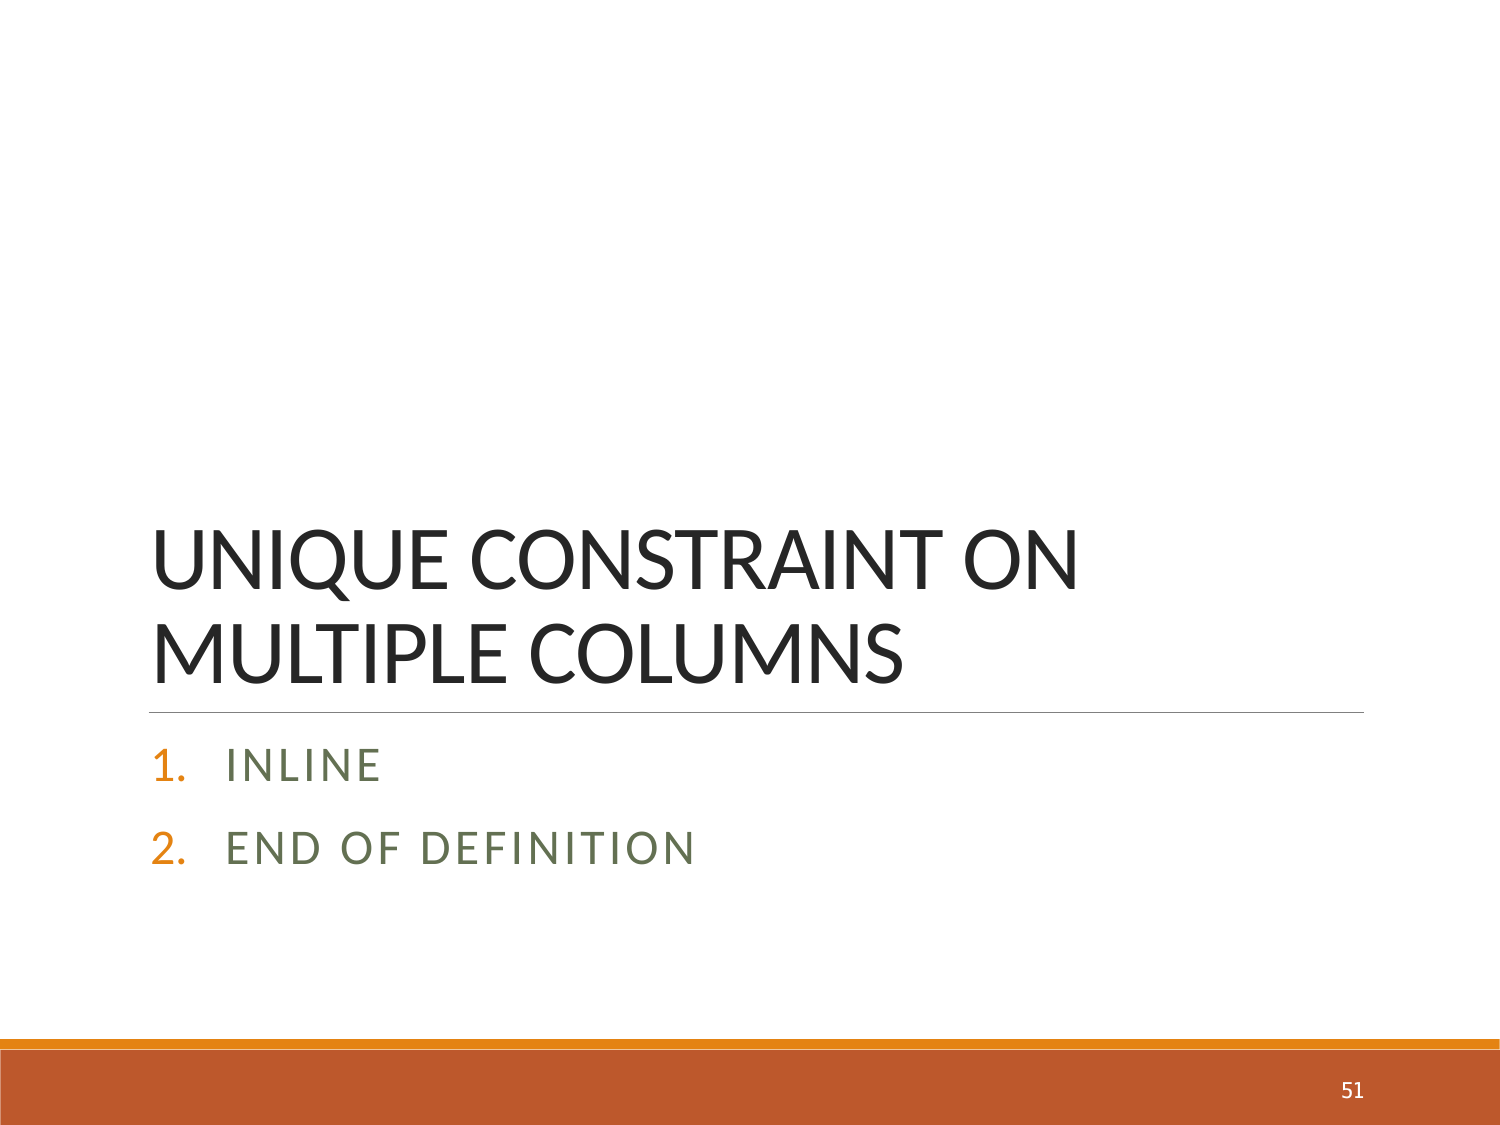

# UNIQUE CONSTRAINT ON MULTIPLE COLUMNS
INLINE
END OF DEFINITION
51